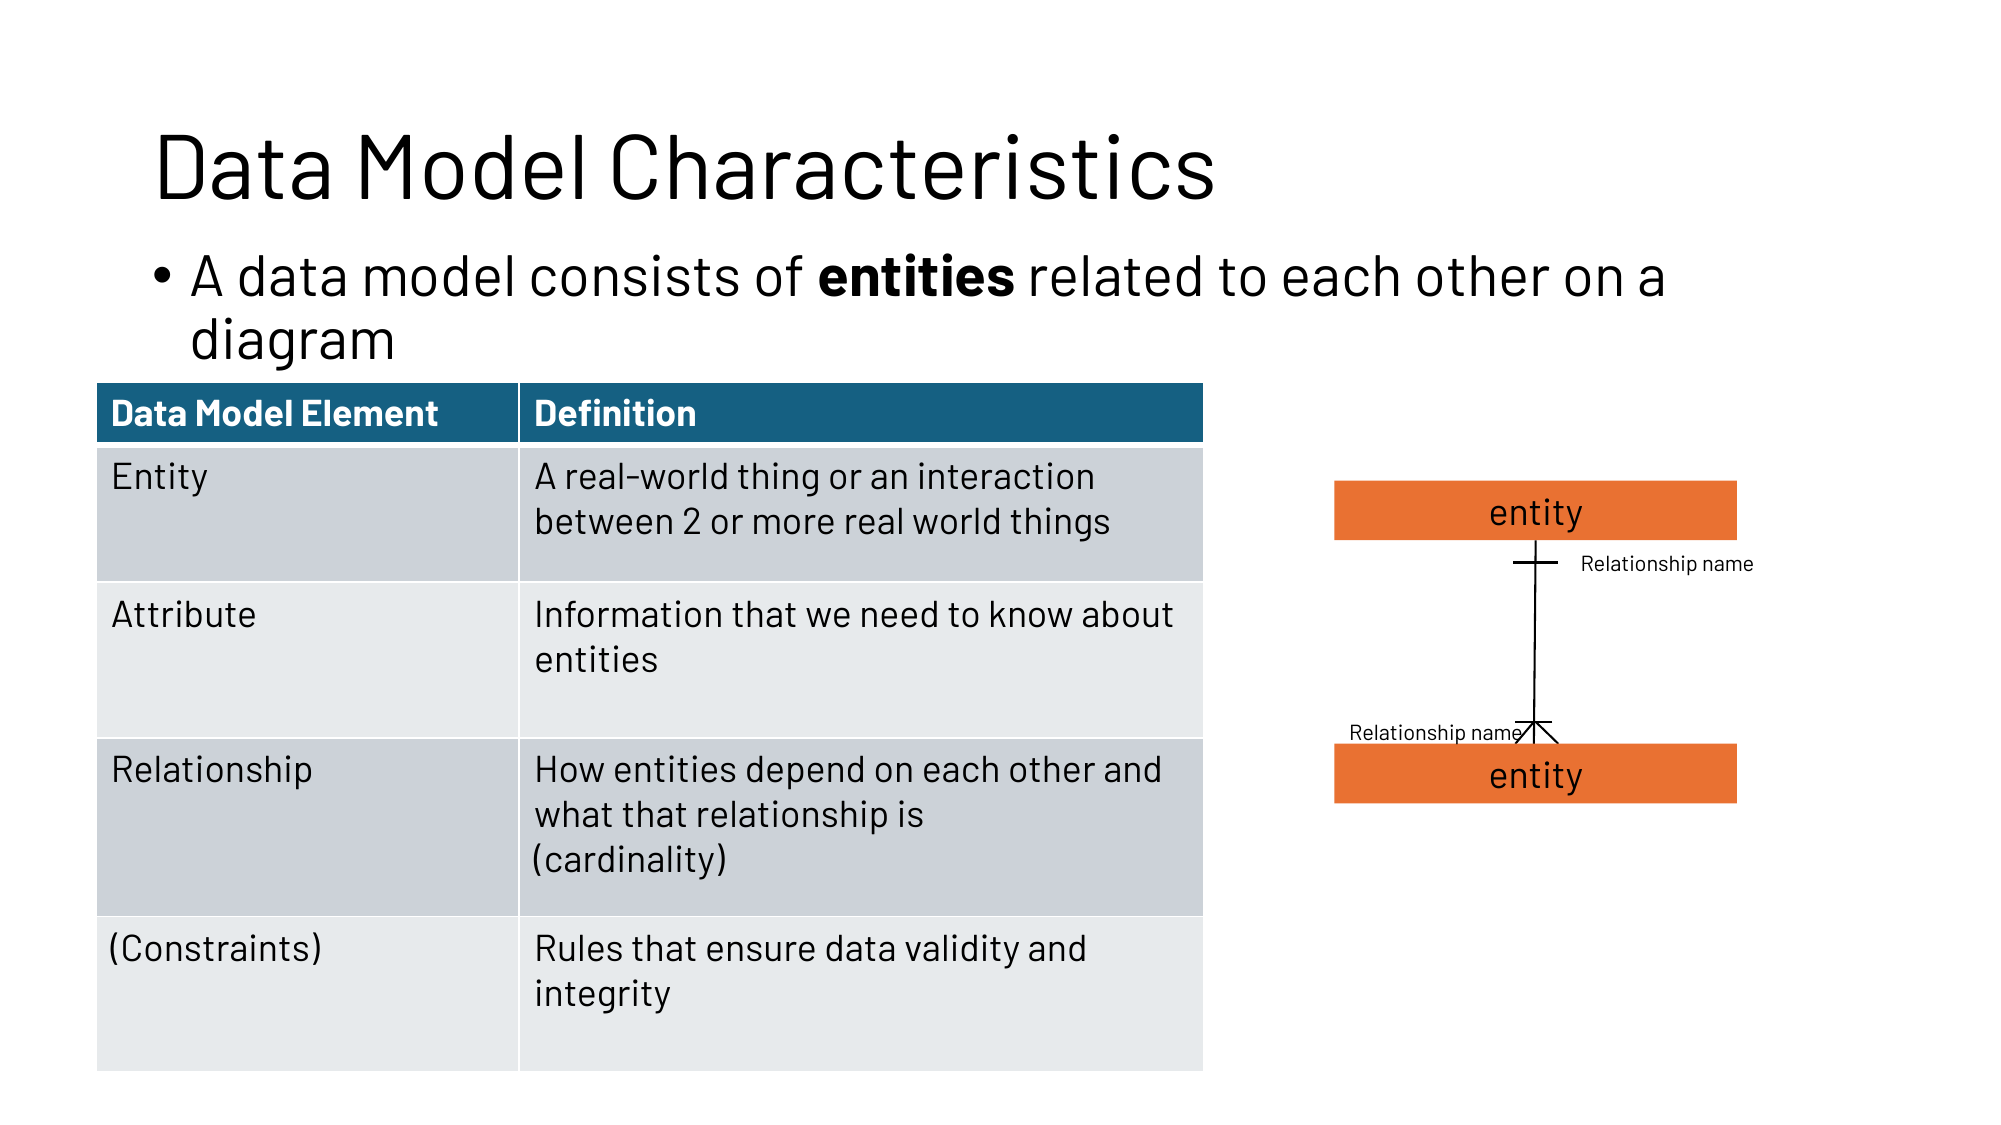

# Data Model Characteristics
A data model consists of entities related to each other on a diagram

| Data Model Element | Definition |
| --- | --- |
| Entity | A real-world thing or an interaction between 2 or more real world things |
| Attribute | Information that we need to know about entities |
| Relationship | How entities depend on each other and what that relationship is (cardinality) |
| (Constraints) | Rules that ensure data validity and integrity |
entity
Relationship name
Relationship name
entity